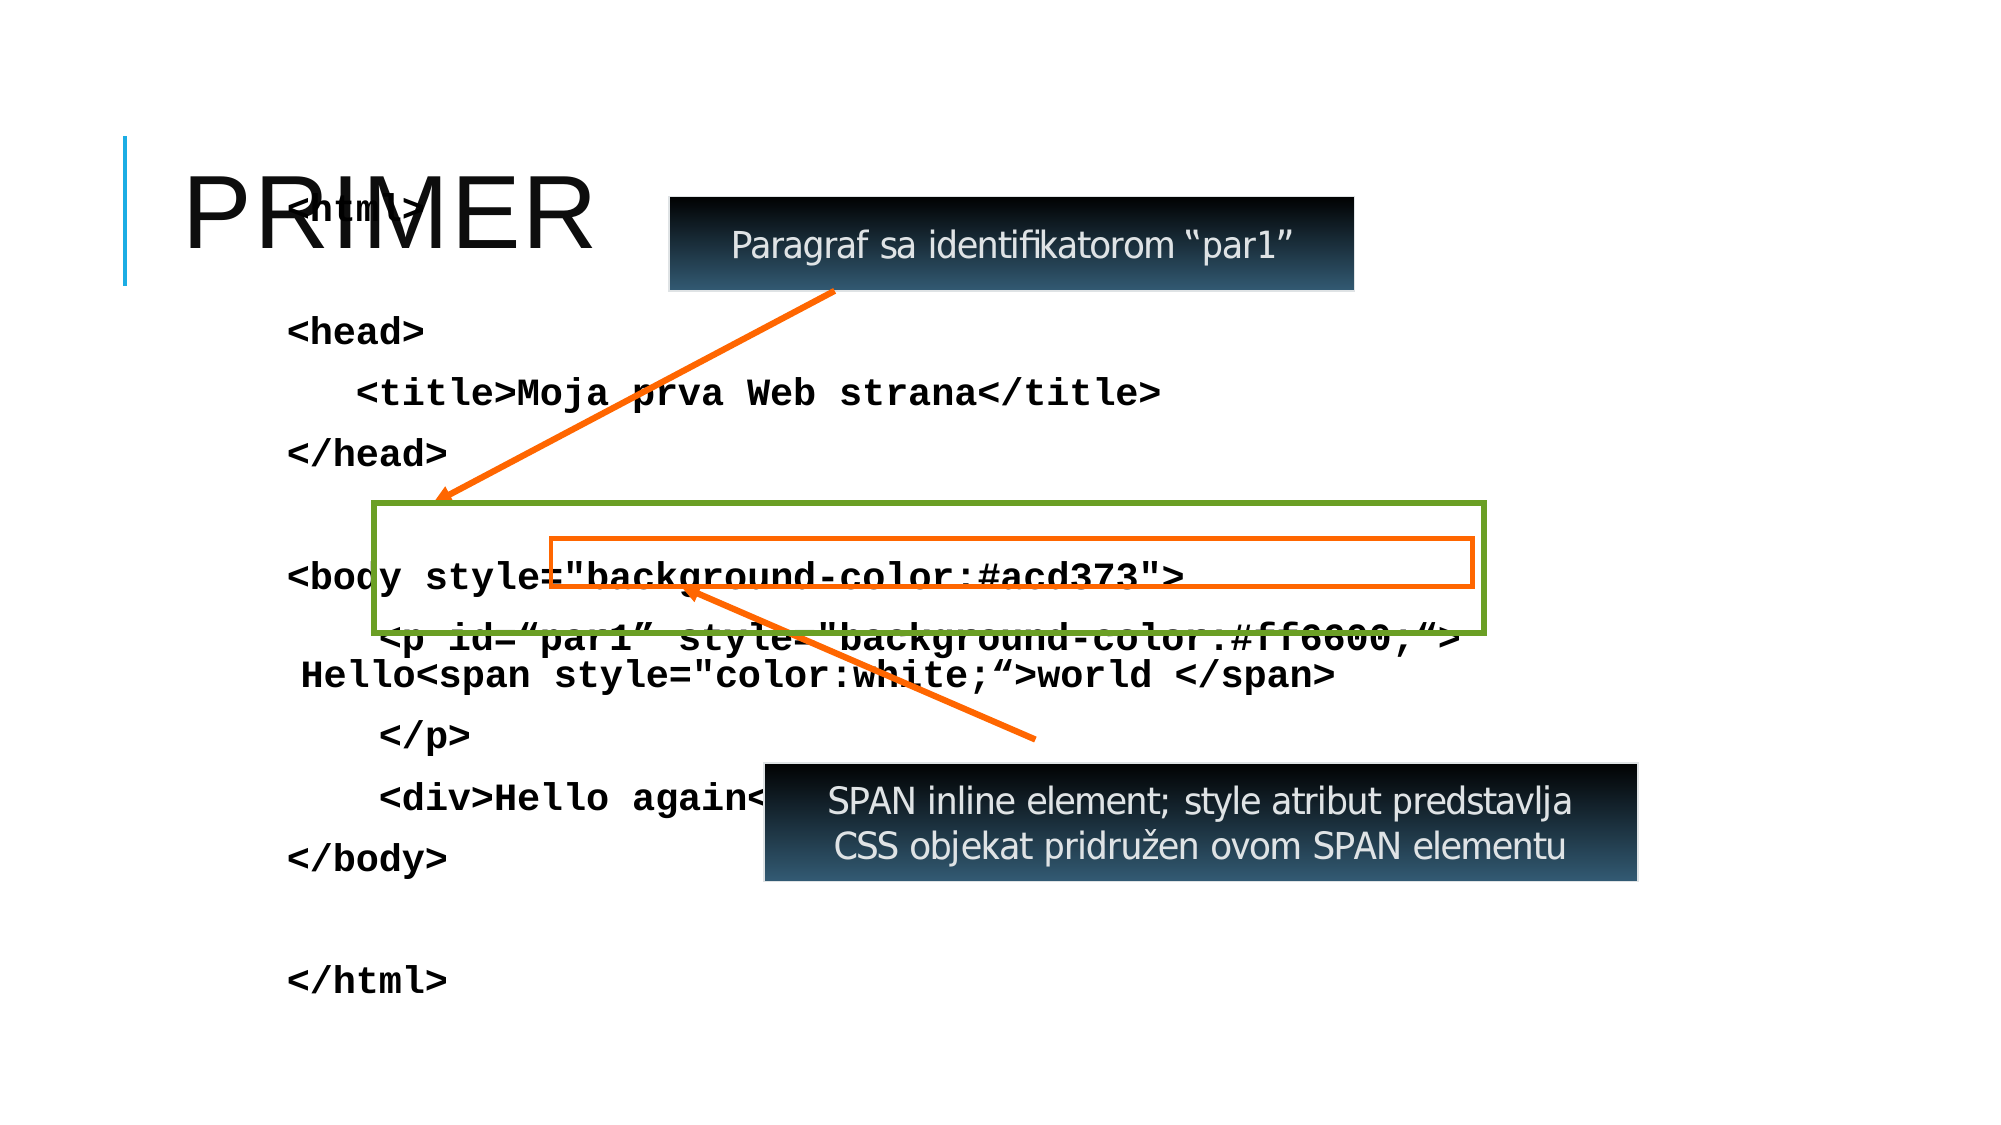

# Primer
<html>

<head>
   <title>Moja prva Web strana</title>
</head>

<body style="background-color:#acd373">
    <p id=“par1” style="background-color:#ff6600;“> 	Hello<span style="color:white;“>world </span>
    </p>
    <div>Hello again</div>
</body>

</html>
Paragraf sa identifikatorom “par1”

SPAN inline element; style atribut predstavlja
CSS objekat pridružen ovom SPAN elementu